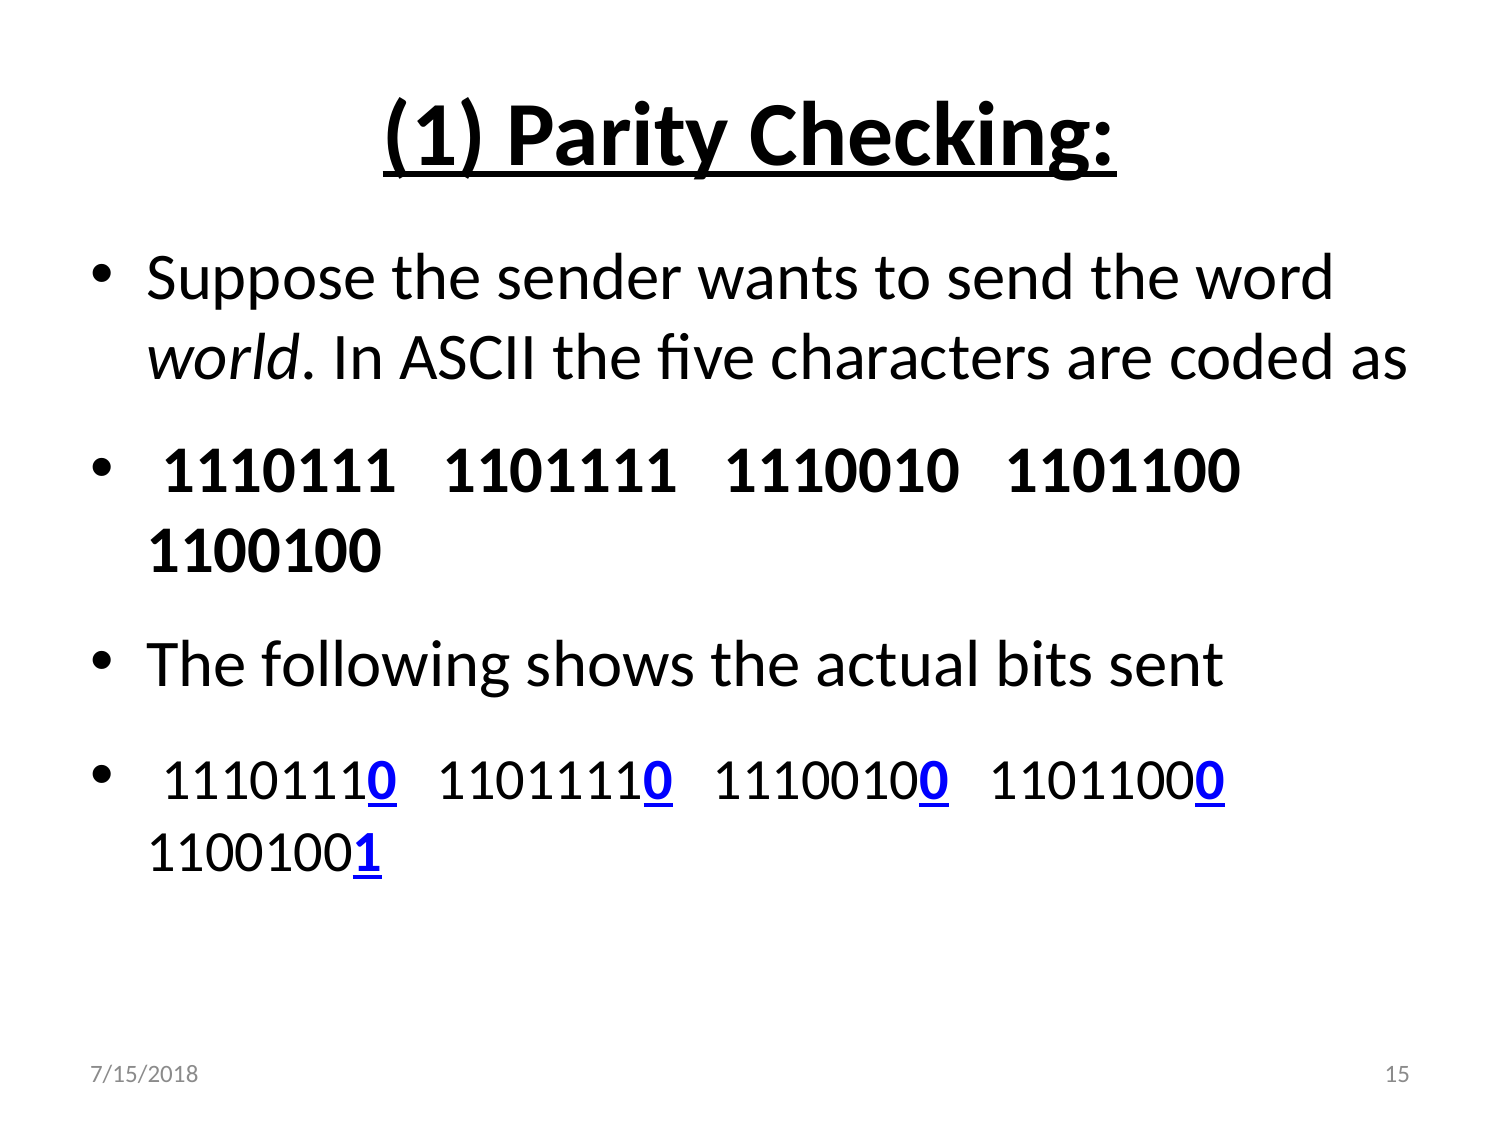

# (1) Parity Checking:
Suppose the sender wants to send the word world. In ASCII the five characters are coded as
 1110111   1101111   1110010   1101100   1100100
The following shows the actual bits sent
 11101110   11011110   11100100   11011000   11001001
7/15/2018
15